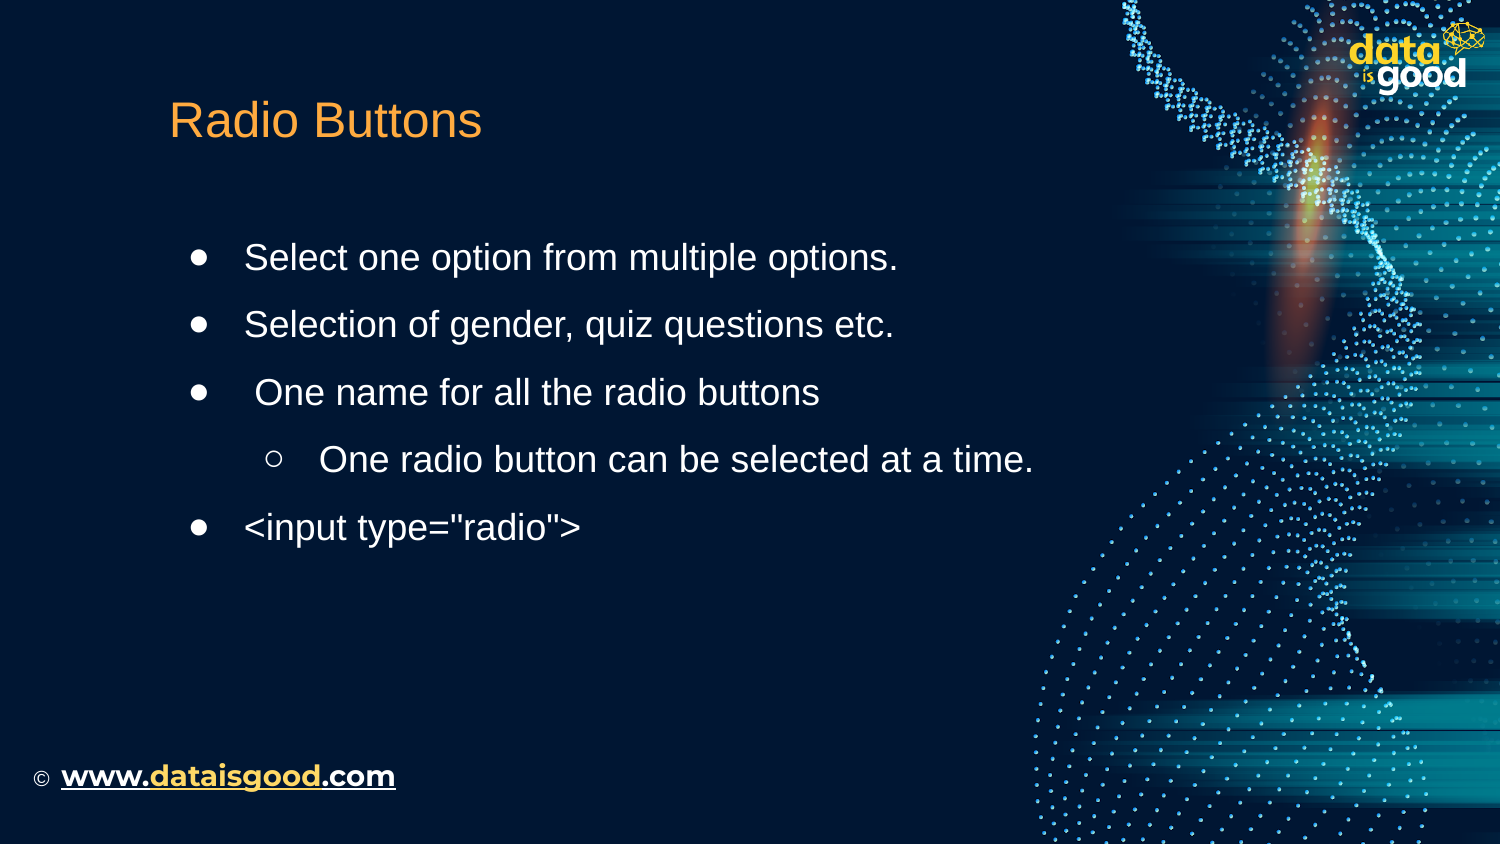

# Radio Buttons
Select one option from multiple options.
Selection of gender, quiz questions etc.
 One name for all the radio buttons
One radio button can be selected at a time.
<input type="radio">